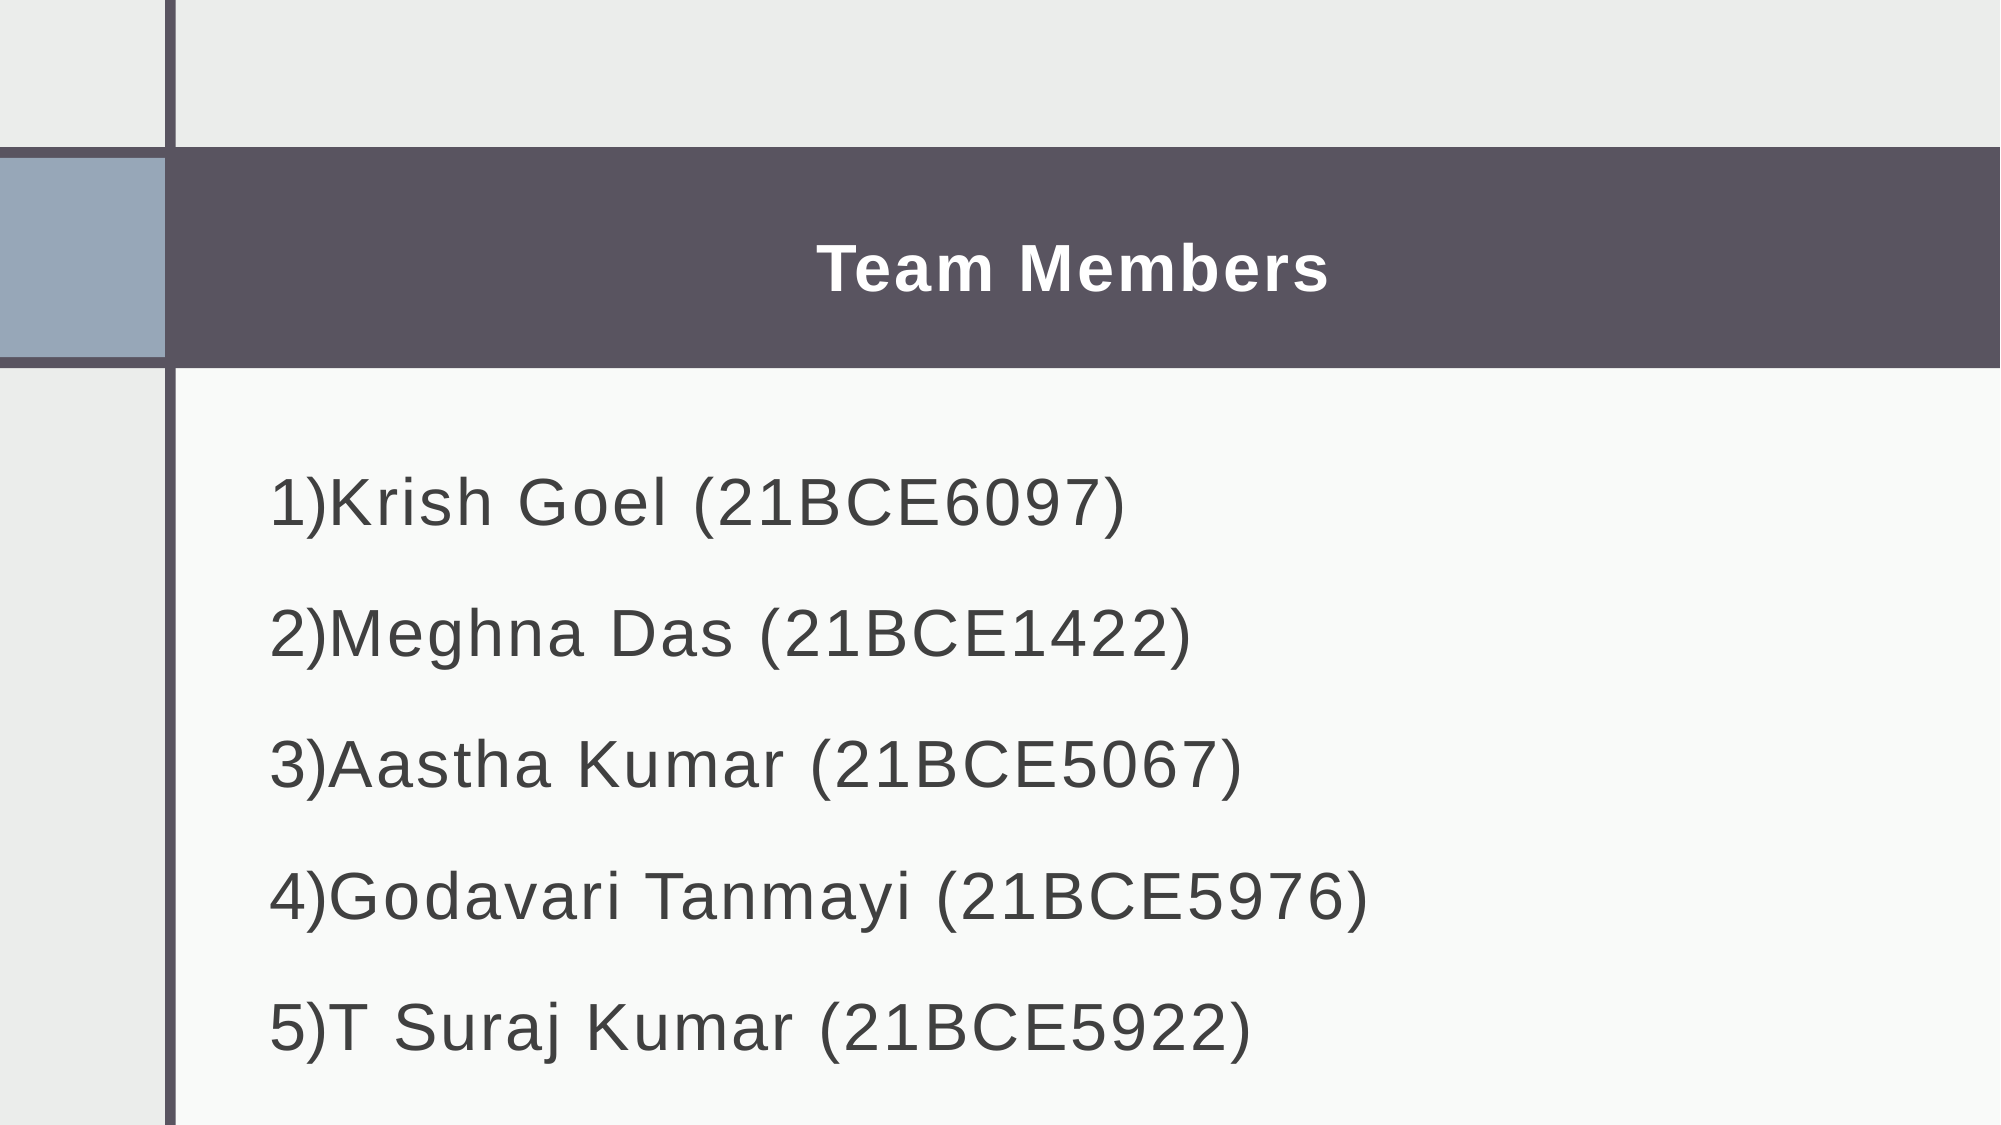

# Team Members
Krish Goel (21BCE6097)
Meghna Das (21BCE1422)
Aastha Kumar (21BCE5067)
Godavari Tanmayi (21BCE5976)
T Suraj Kumar (21BCE5922)